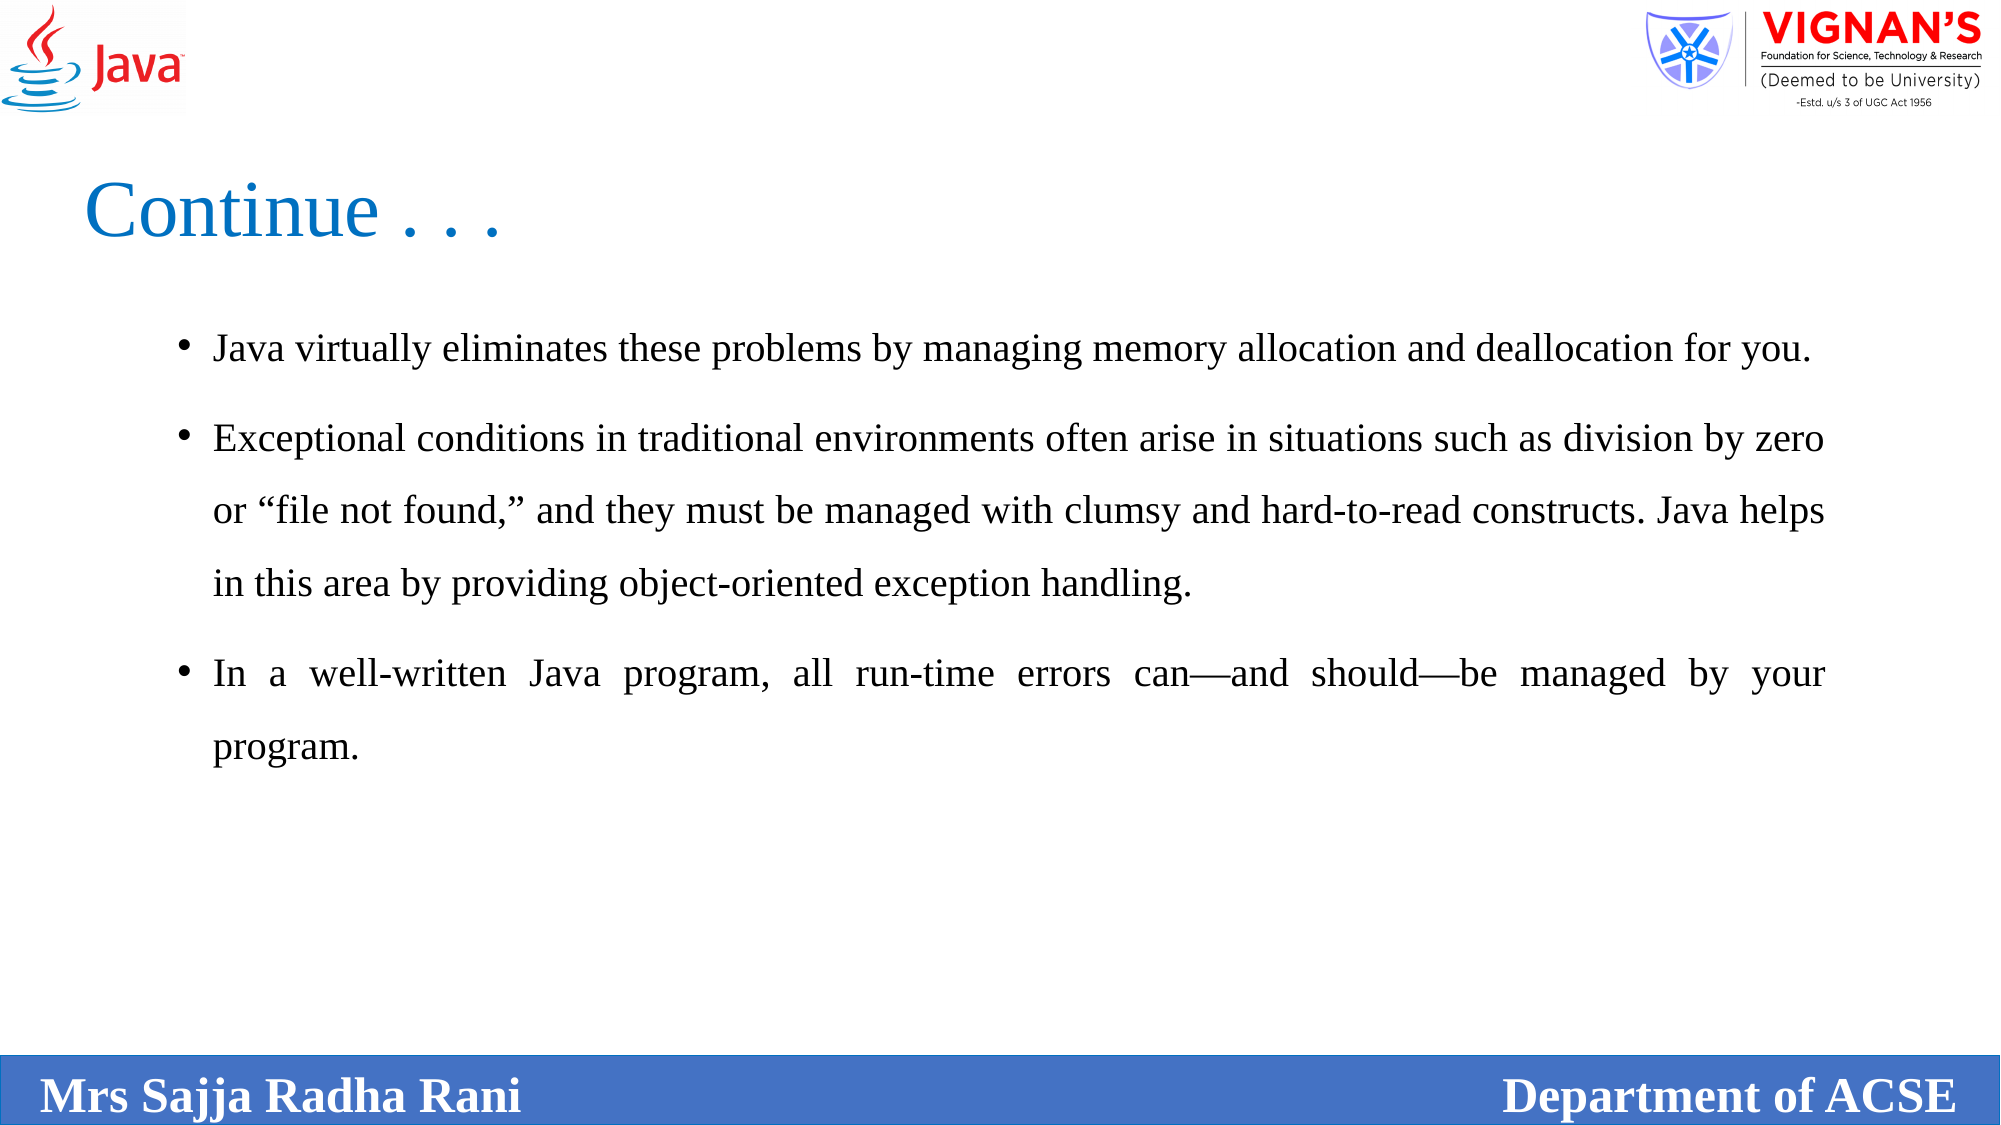

Continue . . .
Java virtually eliminates these problems by managing memory allocation and deallocation for you.
Exceptional conditions in traditional environments often arise in situations such as division by zero or “file not found,” and they must be managed with clumsy and hard-to-read constructs. Java helps in this area by providing object-oriented exception handling.
In a well-written Java program, all run-time errors can—and should—be managed by your program.